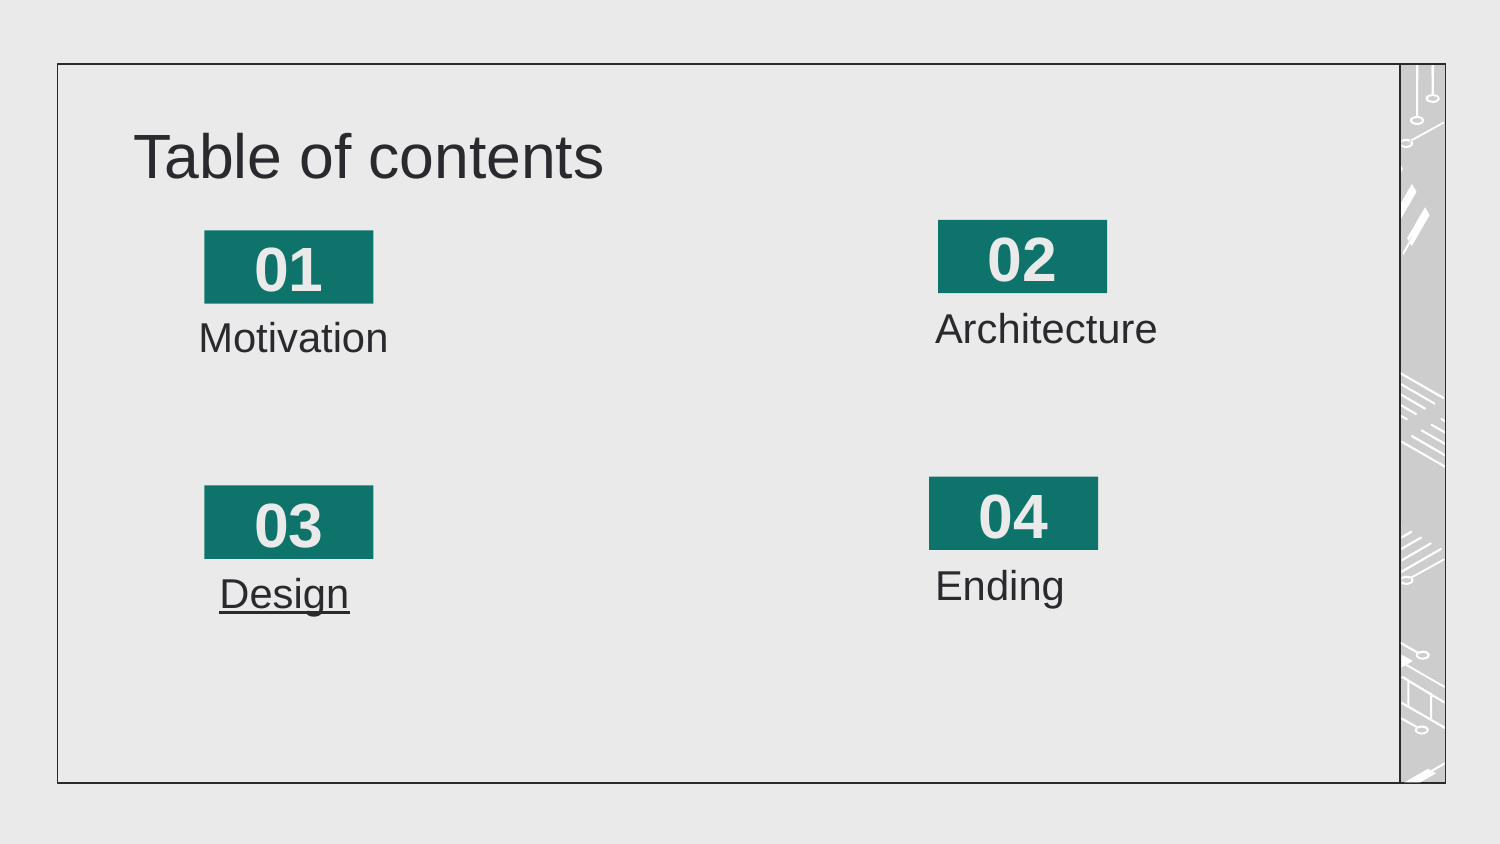

# Table of contents
02
01
Architecture
Motivation
04
03
Ending
Design